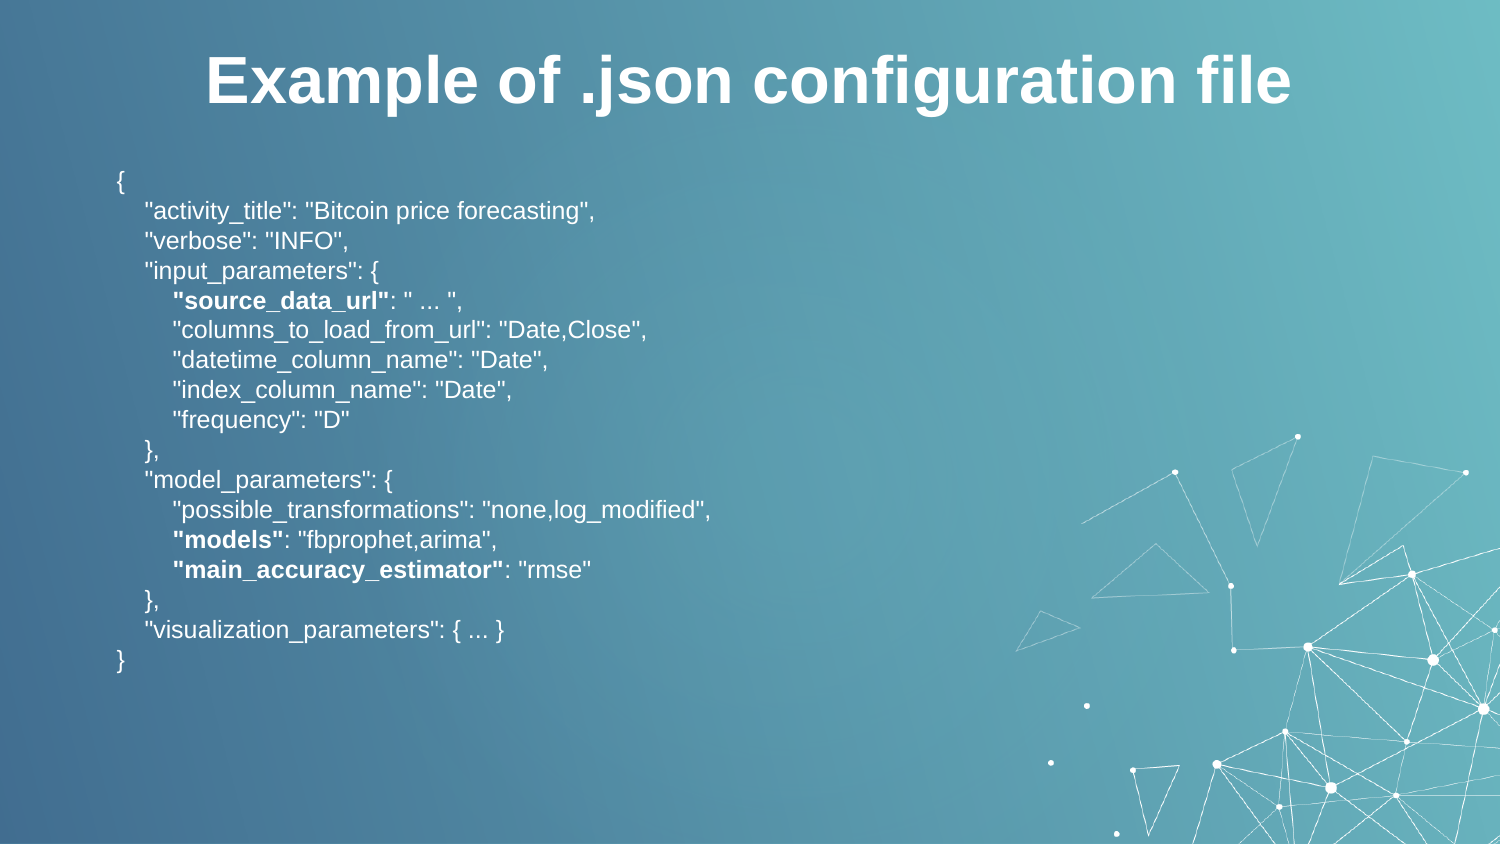

# Example of .json configuration file
{
    "activity_title": "Bitcoin price forecasting",
    "verbose": "INFO",
    "input_parameters": {
        "source_data_url": " ... ",
        "columns_to_load_from_url": "Date,Close",
        "datetime_column_name": "Date",
        "index_column_name": "Date",
        "frequency": "D"
    },
    "model_parameters": {
        "possible_transformations": "none,log_modified",
        "models": "fbprophet,arima",
        "main_accuracy_estimator": "rmse"
    },
    "visualization_parameters": { ... }
}